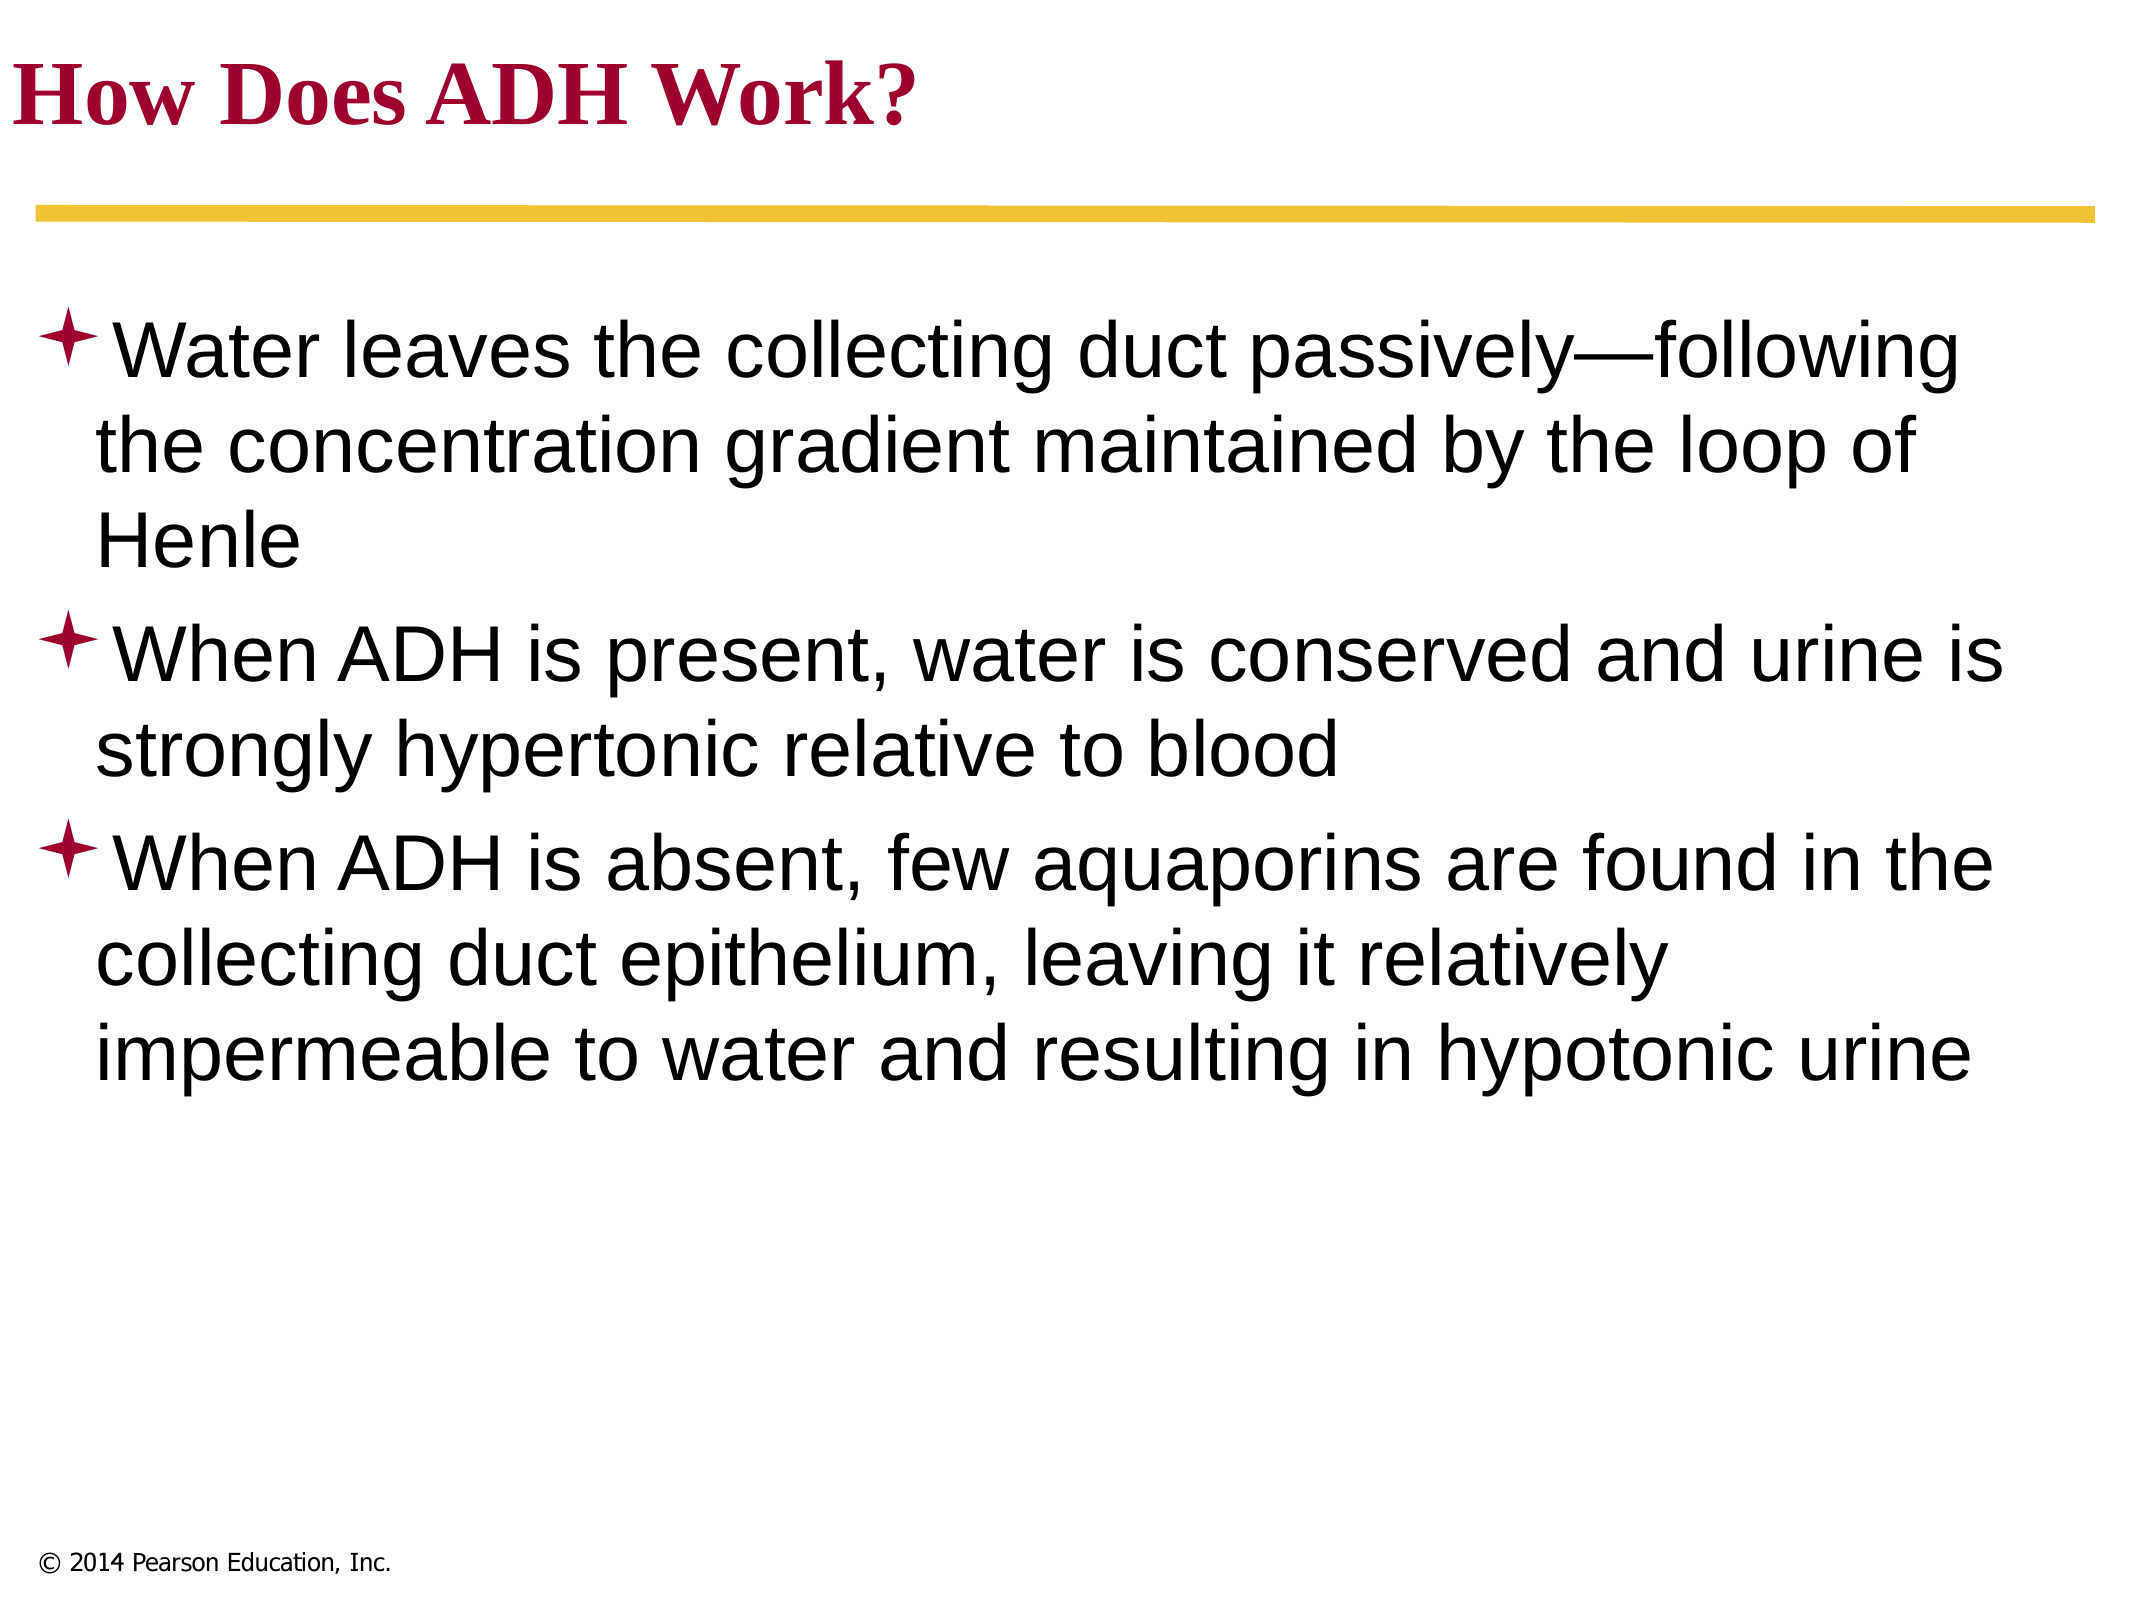

How Does ADH Work?

Water leaves the collecting duct passively—following the concentration gradient maintained by the loop of Henle
When ADH is present, water is conserved and urine is strongly hypertonic relative to blood
When ADH is absent, few aquaporins are found in the collecting duct epithelium, leaving it relatively impermeable to water and resulting in hypotonic urine